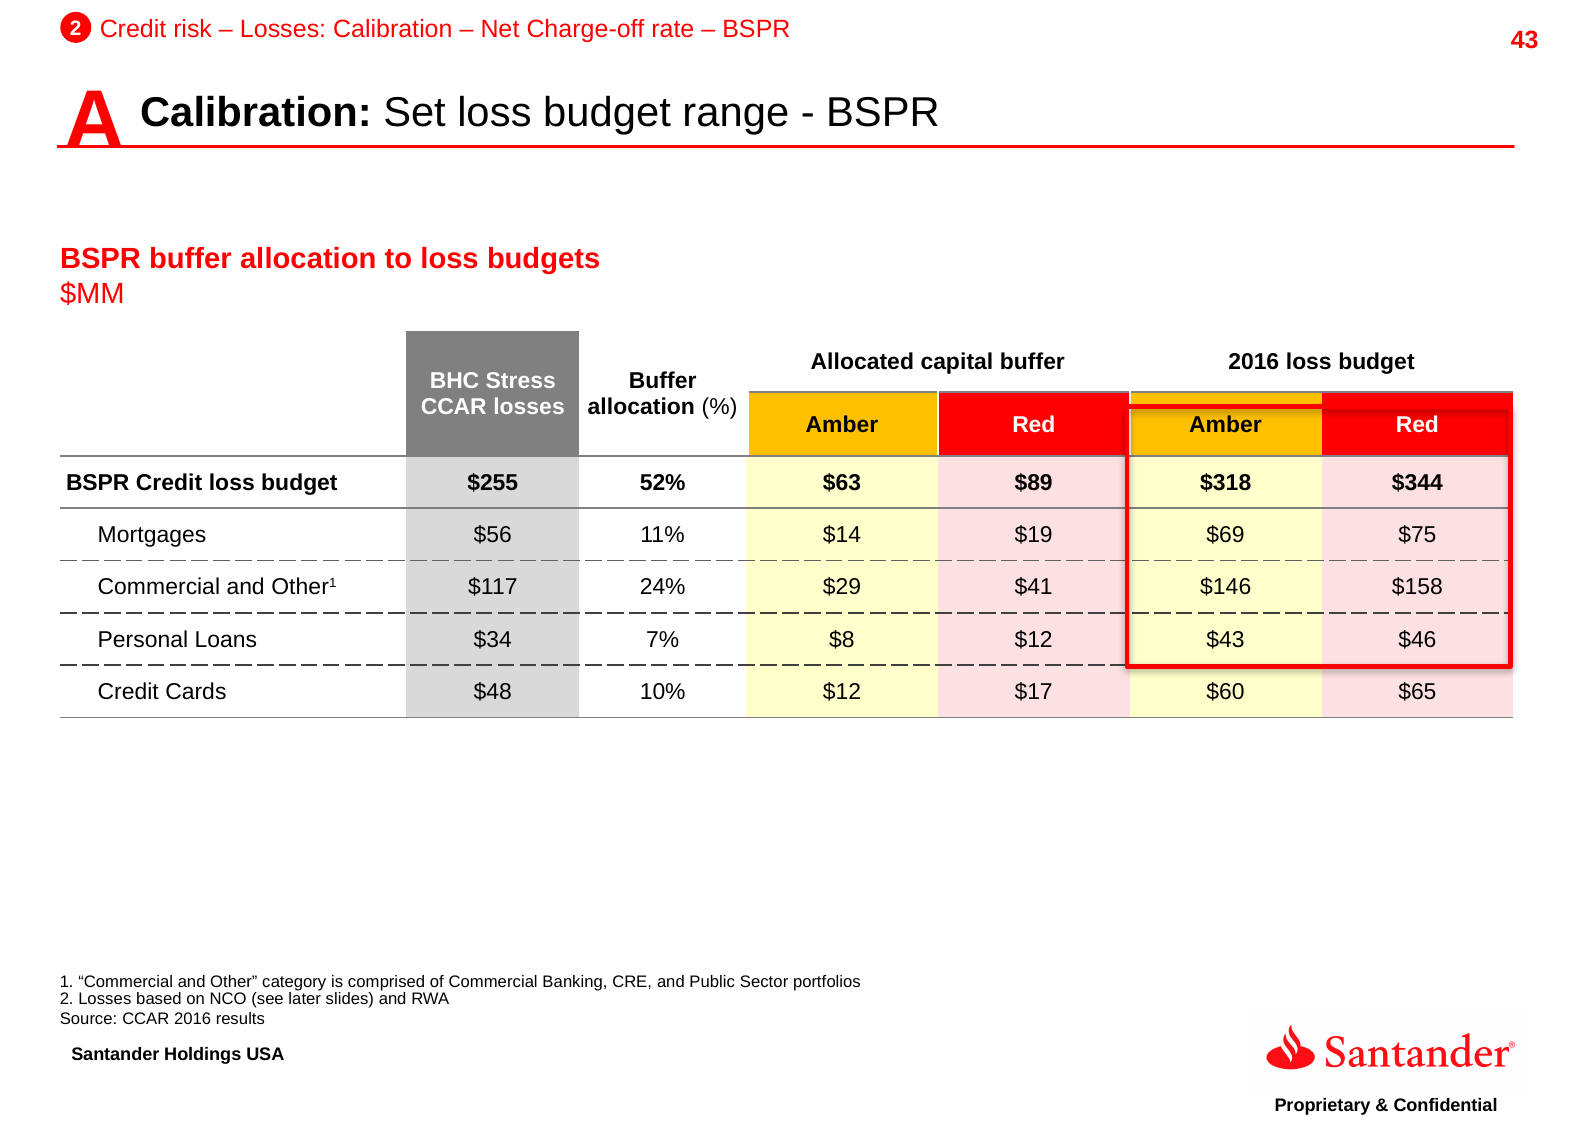

2
Credit risk – Losses: Calibration – Net Charge-off rate – BSPR
A
Calibration: Set loss budget range - BSPR
BSPR buffer allocation to loss budgets
$MM
|  | BHC Stress CCAR losses | Buffer allocation (%) | Allocated capital buffer |  | 2016 loss budget |  |
| --- | --- | --- | --- | --- | --- | --- |
|  |  |  | Amber | Red | Amber | Red |
| BSPR Credit loss budget | $255 | 52% | $63 | $89 | $318 | $344 |
| Mortgages | $56 | 11% | $14 | $19 | $69 | $75 |
| Commercial and Other1 | $117 | 24% | $29 | $41 | $146 | $158 |
| Personal Loans | $34 | 7% | $8 | $12 | $43 | $46 |
| Credit Cards | $48 | 10% | $12 | $17 | $60 | $65 |

“Commercial and Other” category is comprised of Commercial Banking, CRE, and Public Sector portfolios
Losses based on NCO (see later slides) and RWA
Source: CCAR 2016 results